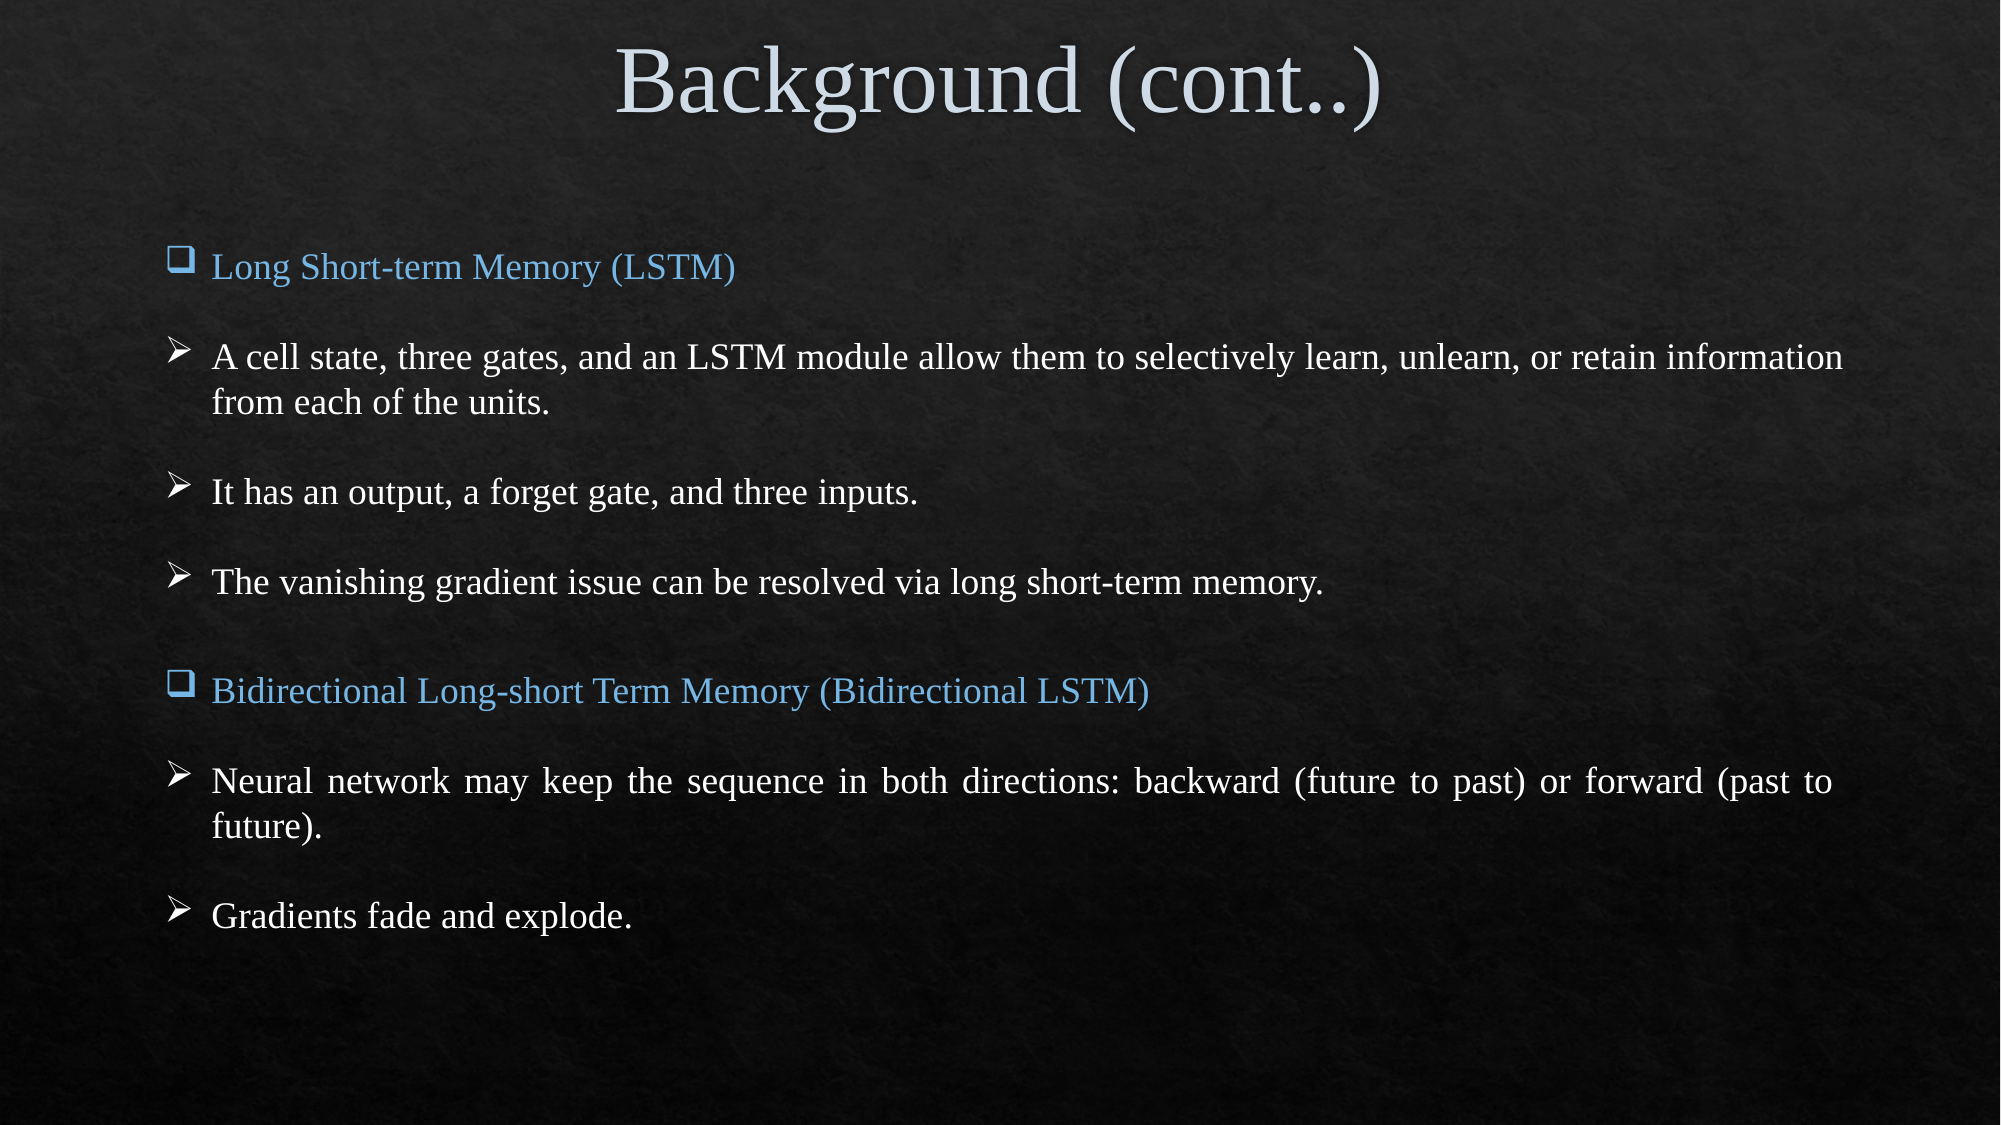

# Background (cont..)
Long Short-term Memory (LSTM)

A cell state, three gates, and an LSTM module allow them to selectively learn, unlearn, or retain information from each of the units.

It has an output, a forget gate, and three inputs.

The vanishing gradient issue can be resolved via long short-term memory.

Bidirectional Long-short Term Memory (Bidirectional LSTM)

Neural network may keep the sequence in both directions: backward (future to past) or forward (past to future).

Gradients fade and explode.

10